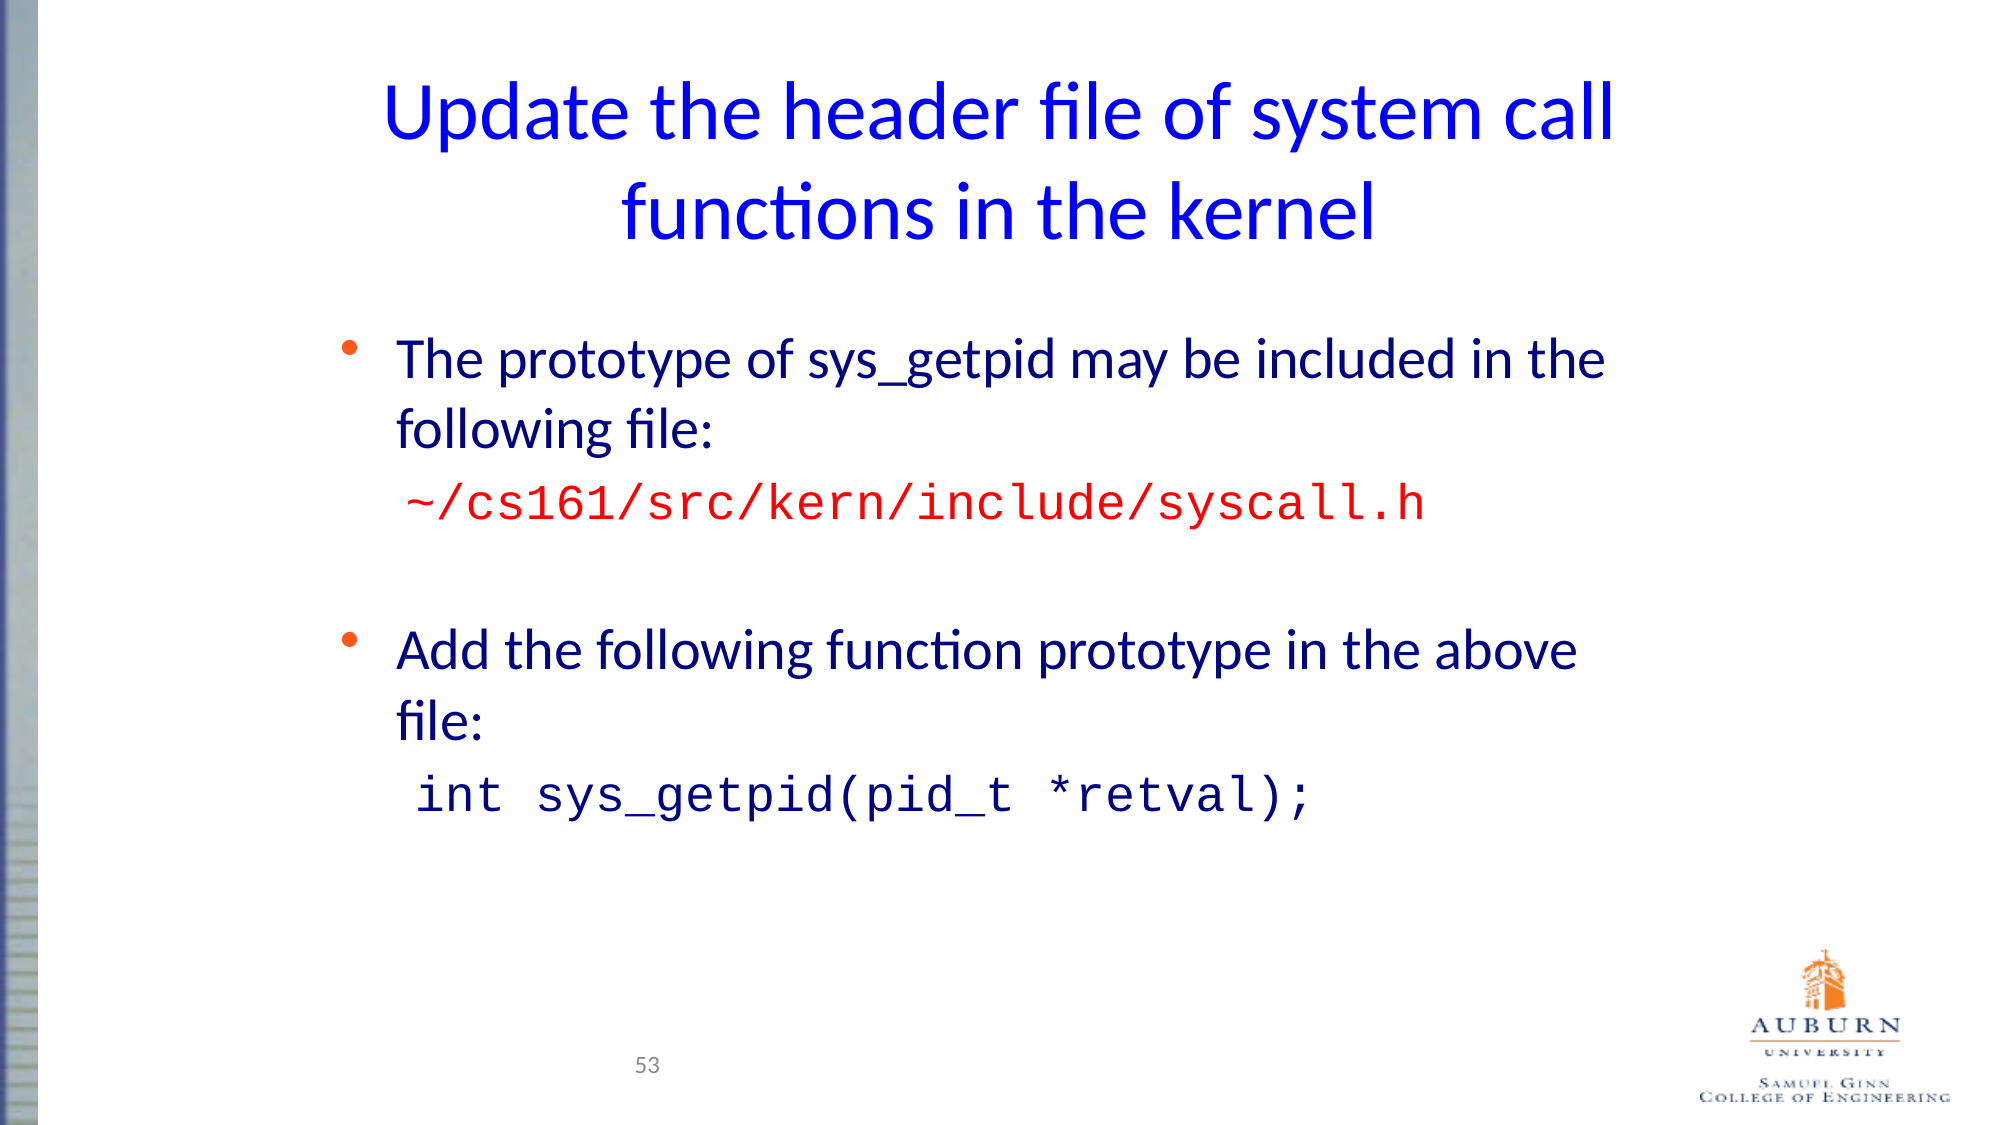

Update the header file of system call functions in the kernel
The prototype of sys_getpid may be included in the following file:
~/cs161/src/kern/include/syscall.h

Add the following function prototype in the above file:
int sys_getpid(pid_t *retval);
53